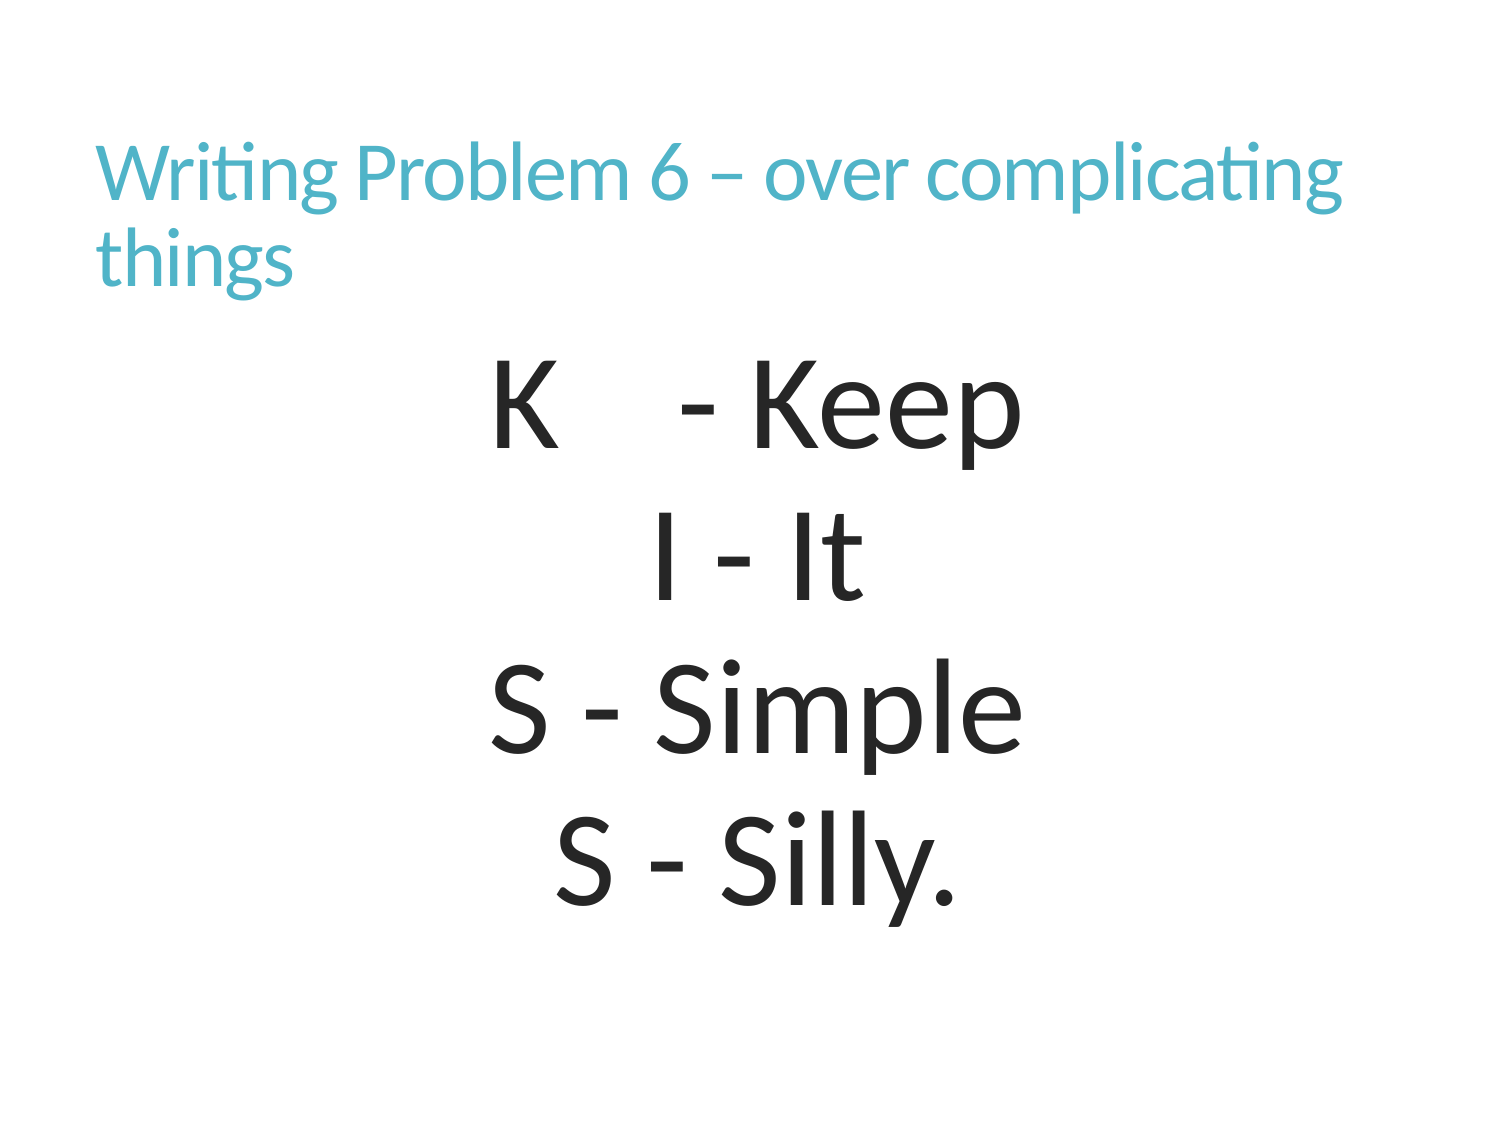

# Writing Problem 6 – over complicating things
K 	- Keep
I - It
S - Simple
S - Silly.